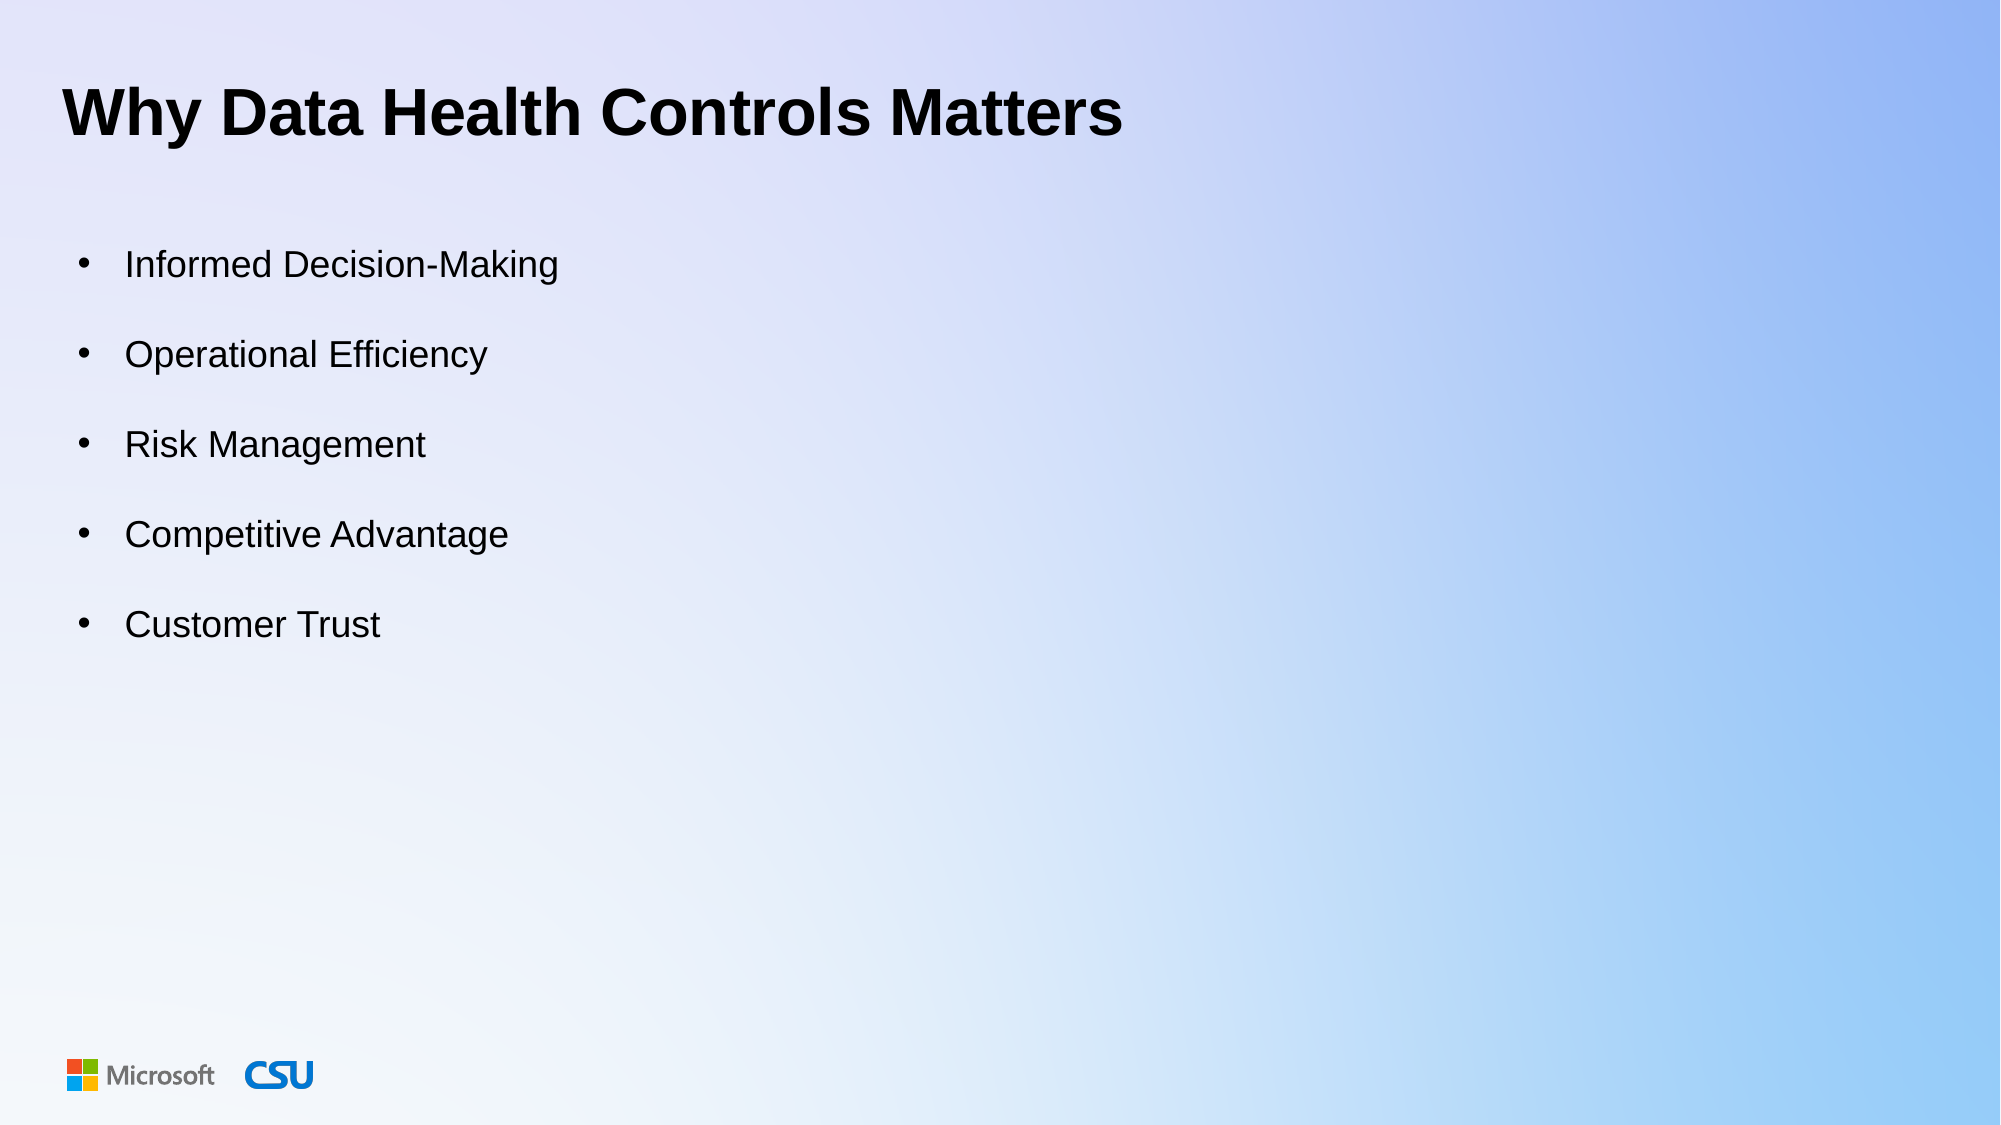

# Why Data Health Controls Matters
Informed Decision-Making

Operational Efficiency

Risk Management

Competitive Advantage

Customer Trust